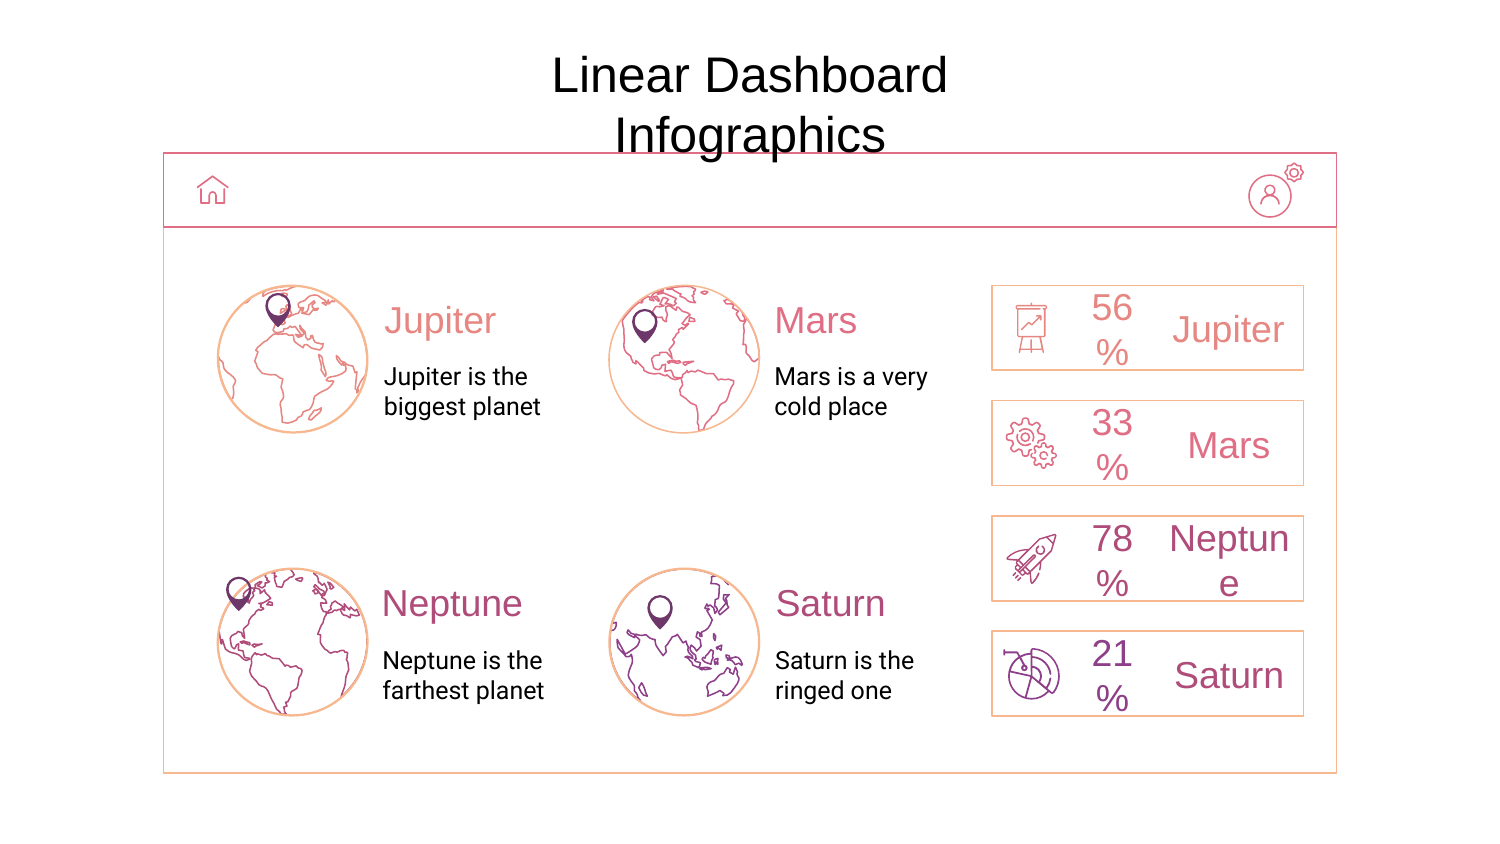

# Linear Dashboard Infographics

Jupiter
Jupiter is the biggest planet

56%
Jupiter

Mars
Mars is a very cold place

33%
Mars

78%
Neptune

Saturn
Saturn is the ringed one

Neptune
Neptune is the farthest planet

21%
Saturn